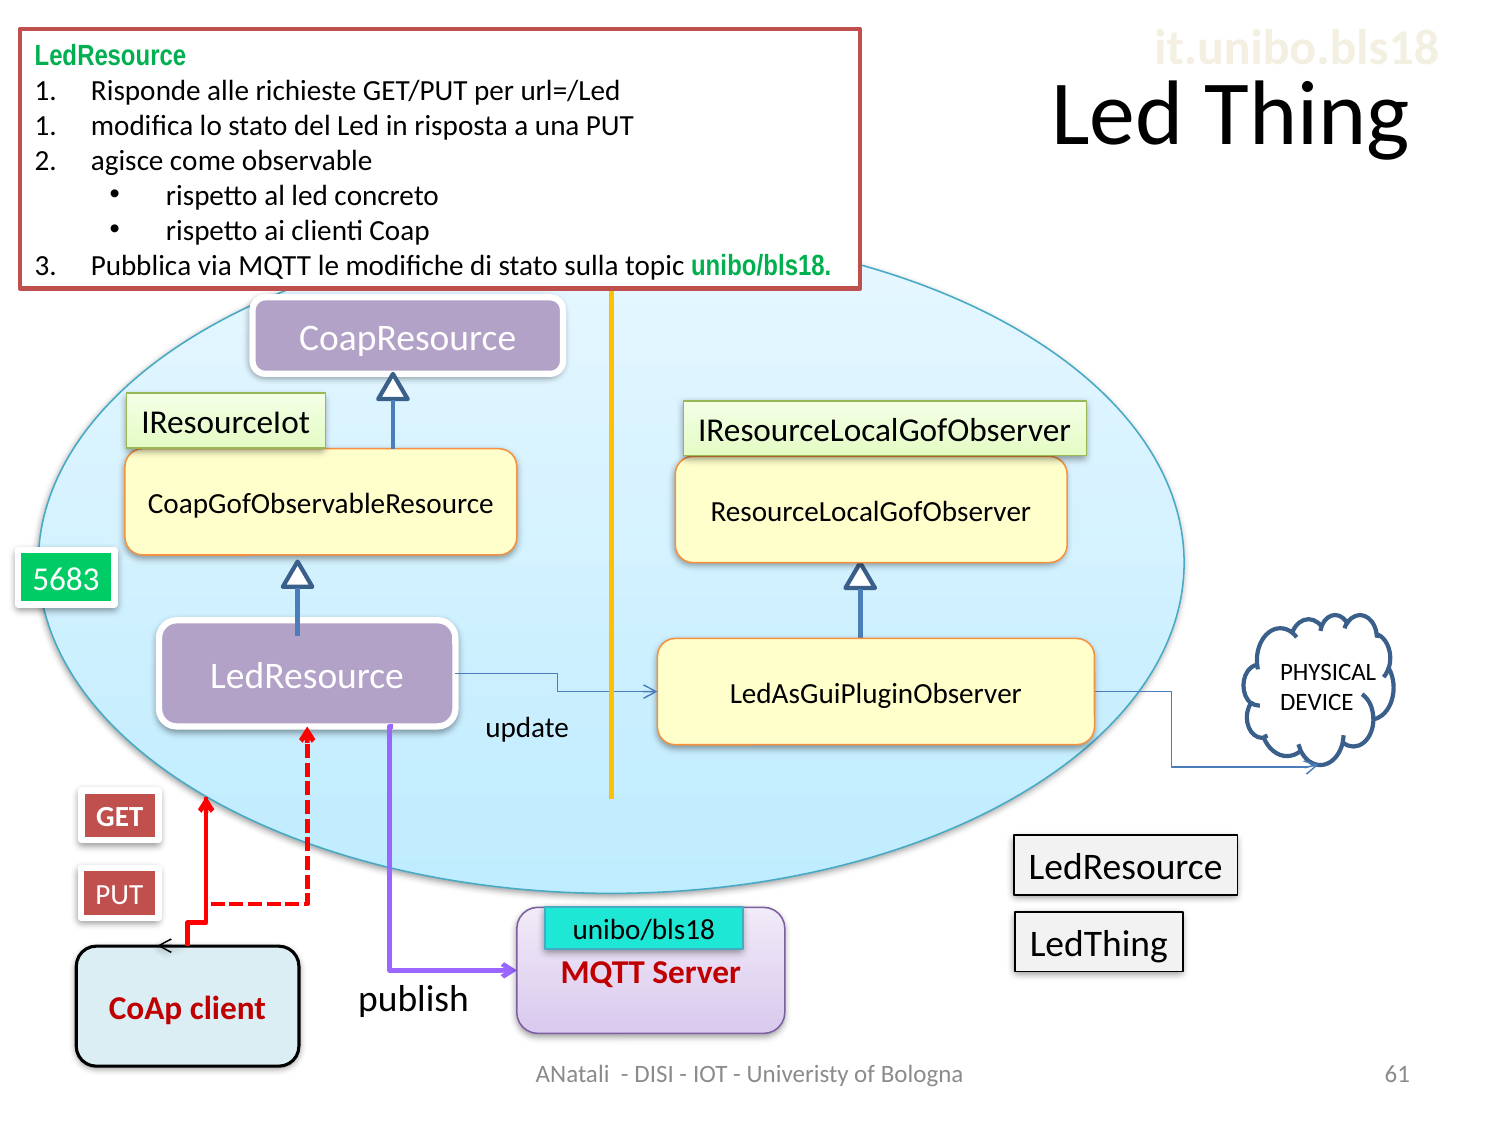

it.unibo.bls18
LedResource
Risponde alle richieste GET/PUT per url=/Led
modifica lo stato del Led in risposta a una PUT
agisce come observable
rispetto al led concreto
rispetto ai clienti Coap
Pubblica via MQTT le modifiche di stato sulla topic unibo/bls18.
Led Thing

CoapResource

IResourceIot
IResourceLocalGofObserver
CoapGofObservableResource
ResourceLocalGofObserver
5683

LedResource
LedAsGuiPluginObserver
PHYSICAL
DEVICE
update
GET
LedResource
PUT
unibo/bls18
MQTT Server
LedThing
CoAp client
publish
ANatali  - DISI - IOT - Univeristy of Bologna
61